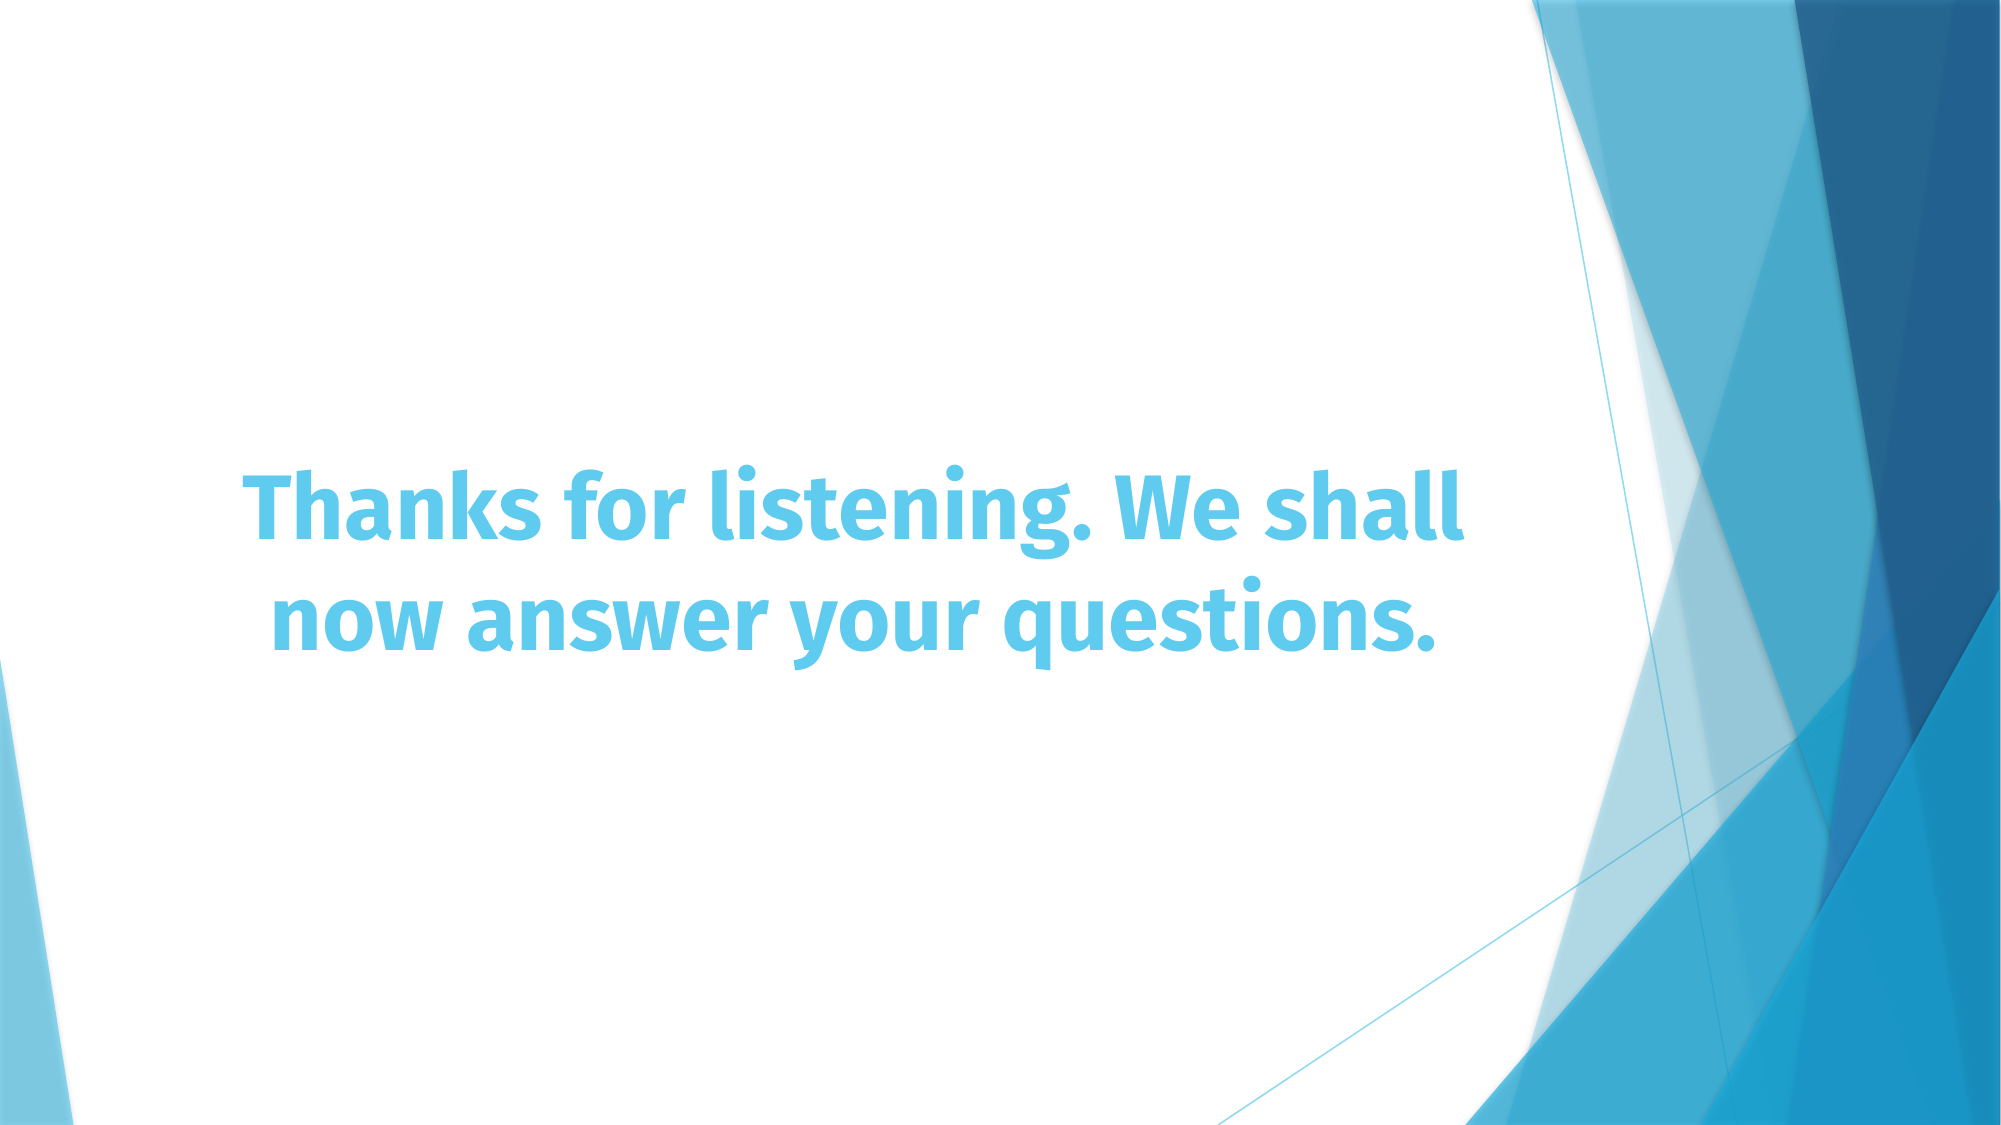

# Thanks for listening. We shall now answer your questions.